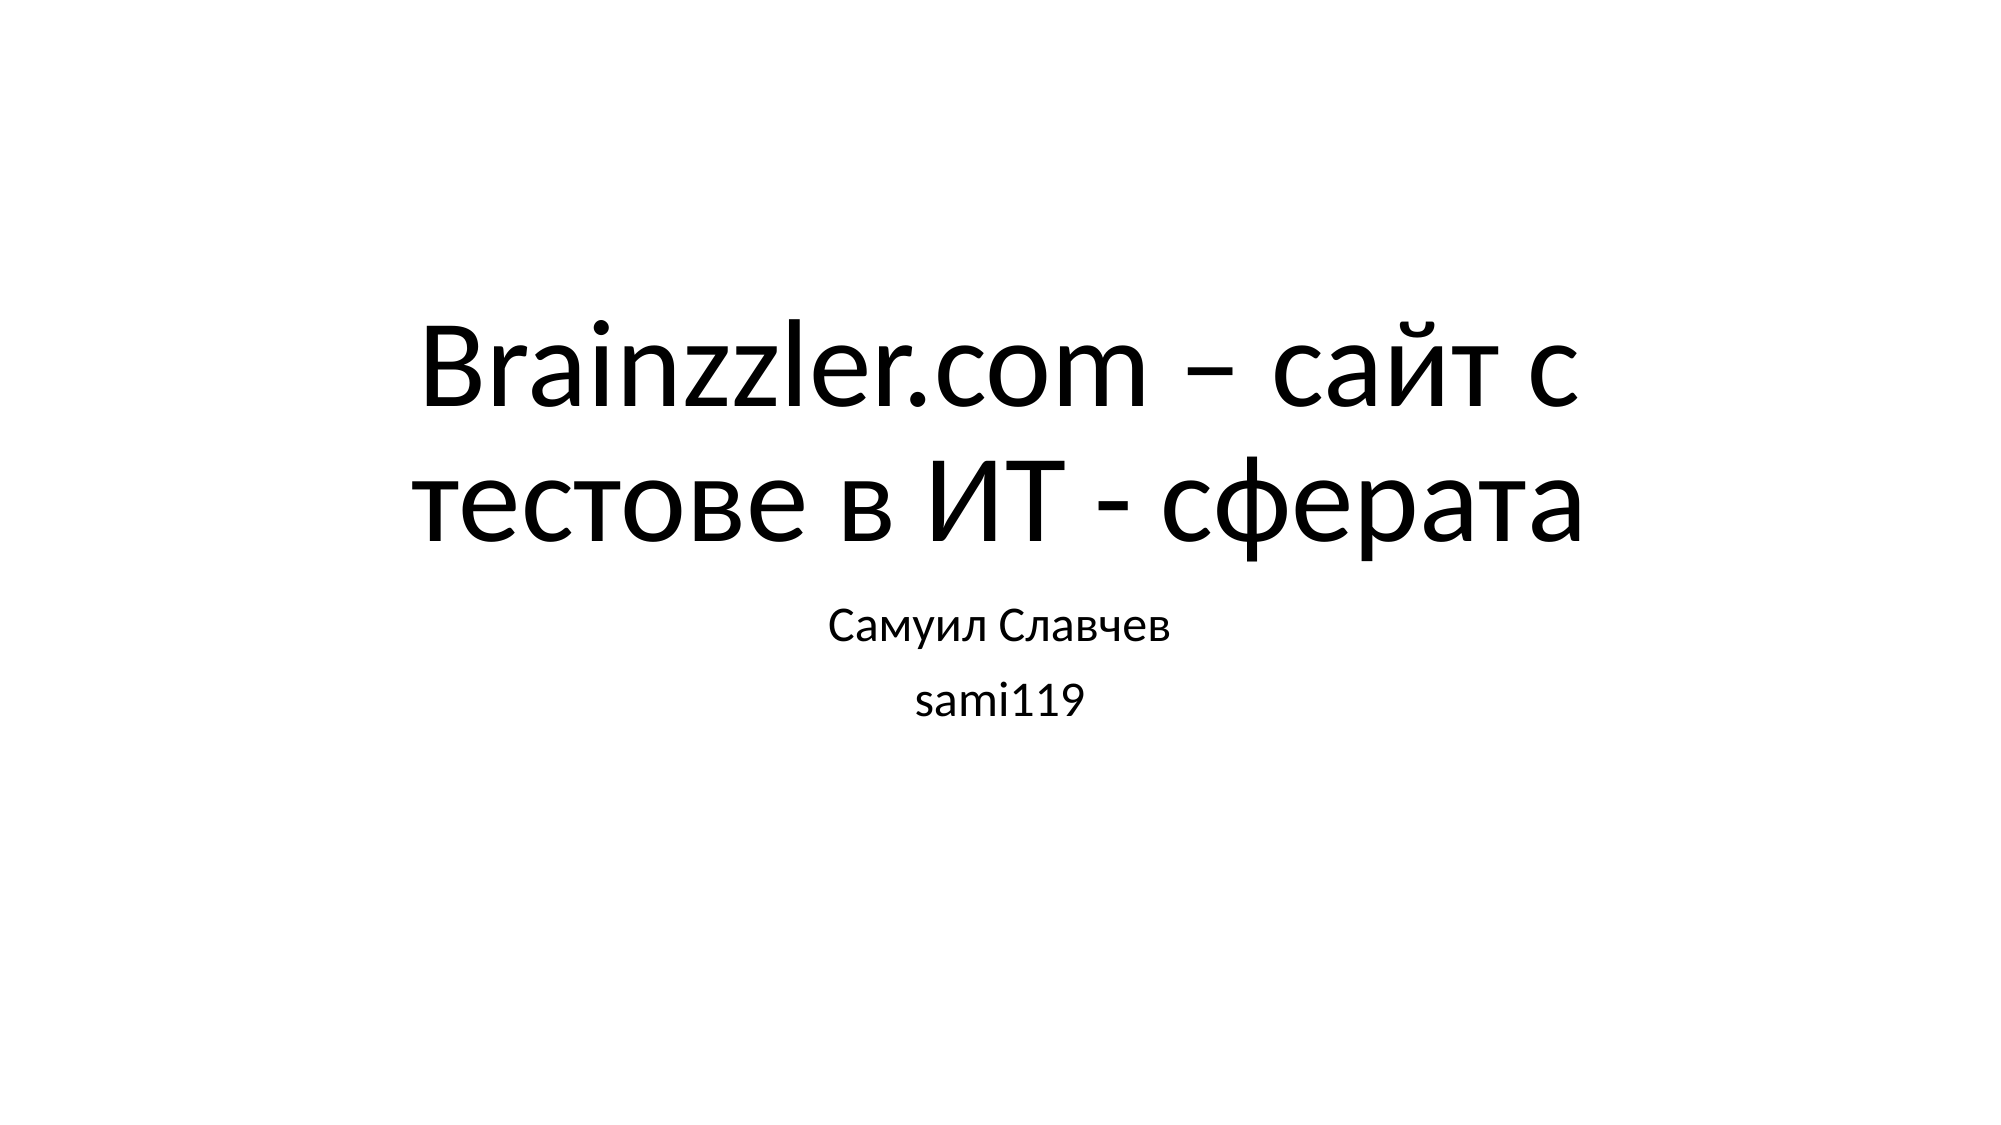

# Brainzzler.com – сайт с тестове в ИТ - сферата
Самуил Славчев
sami119